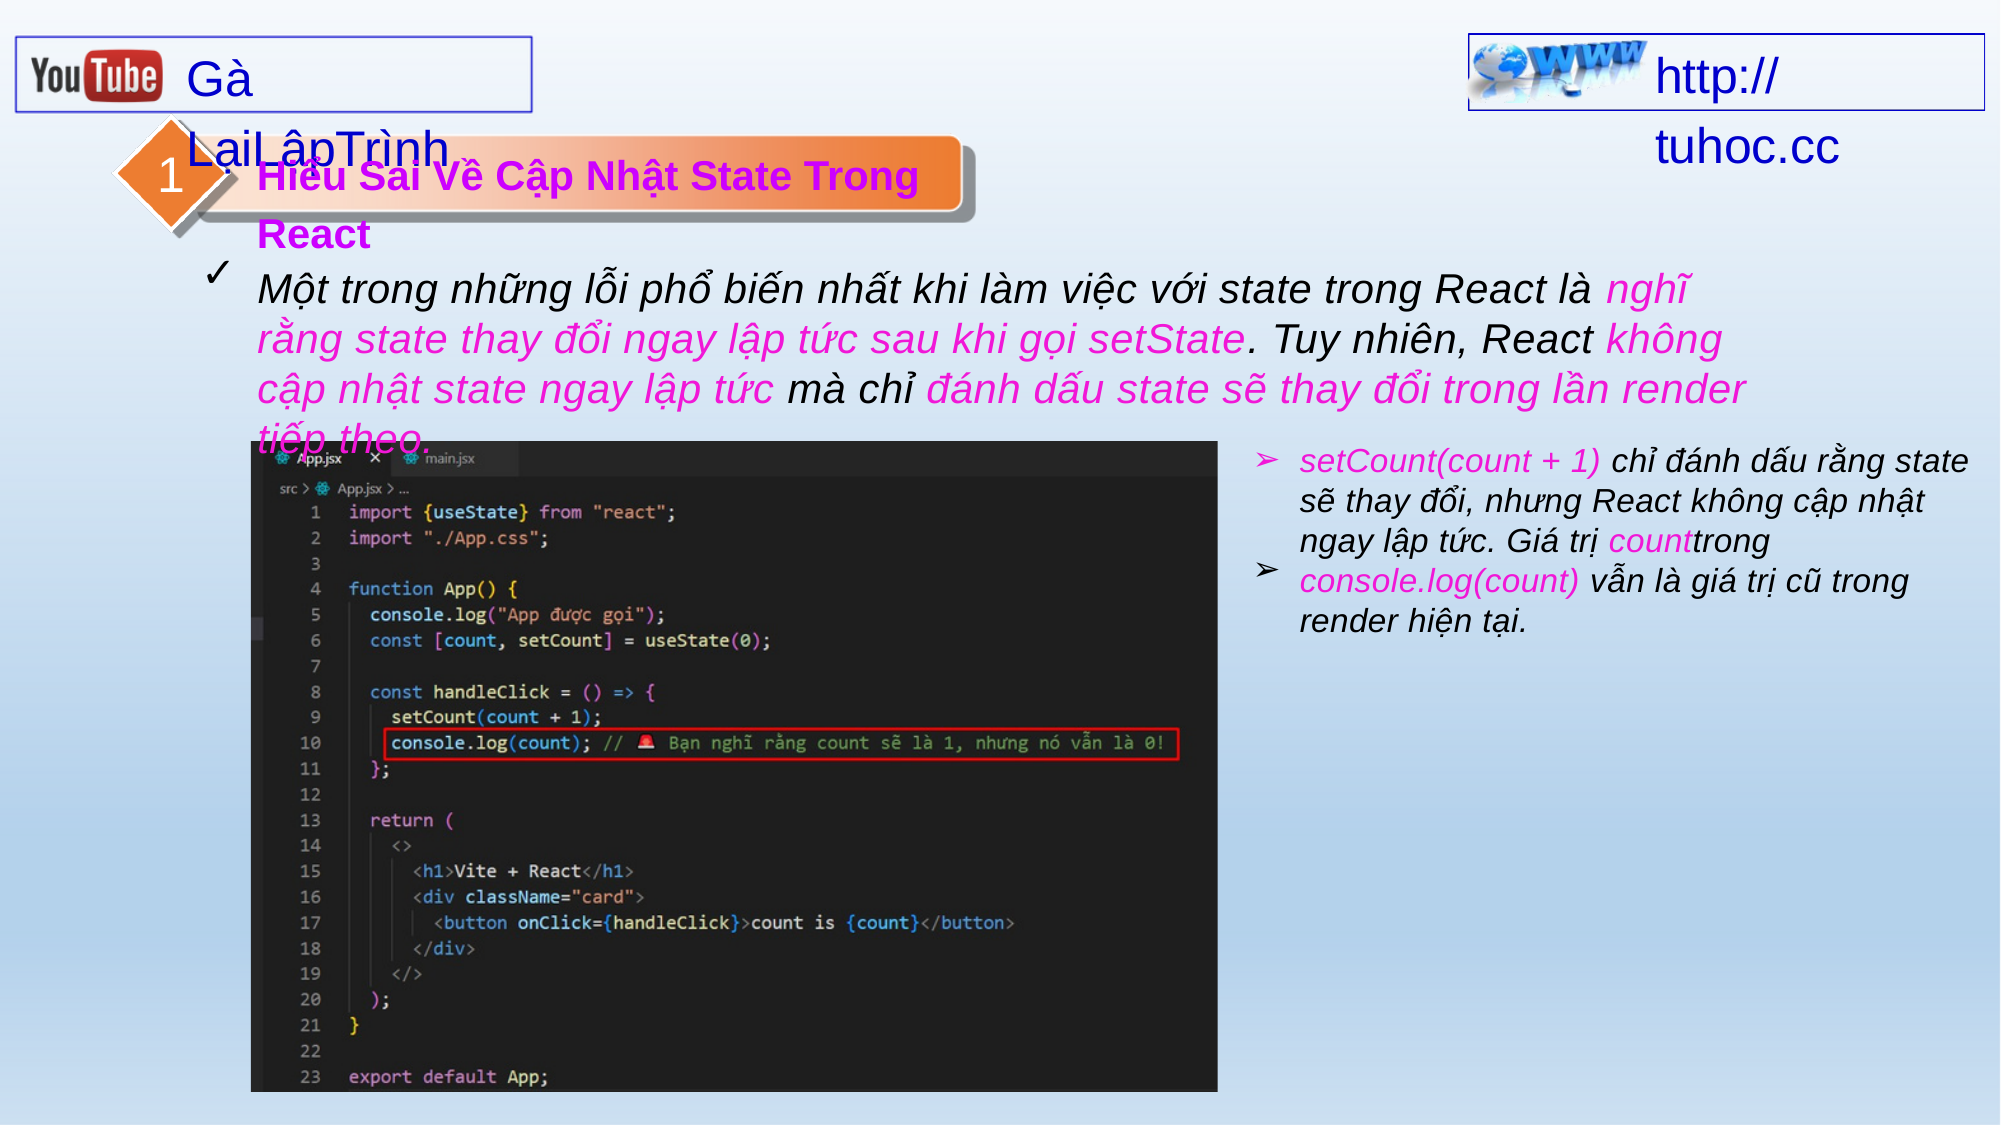

http:// tuhoc.cc

Gà LạiLậpTrình

1
Hiểu Sai Về Cập Nhật State Trong React

✓
Một trong những lỗi phổ biến nhất khi làm việc với state trong React là nghĩ rằng state thay đổi ngay lập tức sau khi gọi setState. Tuy nhiên, React không cập nhật state ngay lập tức mà chỉ đánh dấu state sẽ thay đổi trong lần render tiếp theo.
➢
setCount(count + 1) chỉ đánh dấu rằng state sẽ thay đổi, nhưng React không cập nhật ngay lập tức. Giá trị counttrong console.log(count) vẫn là giá trị cũ trong render hiện tại.

➢